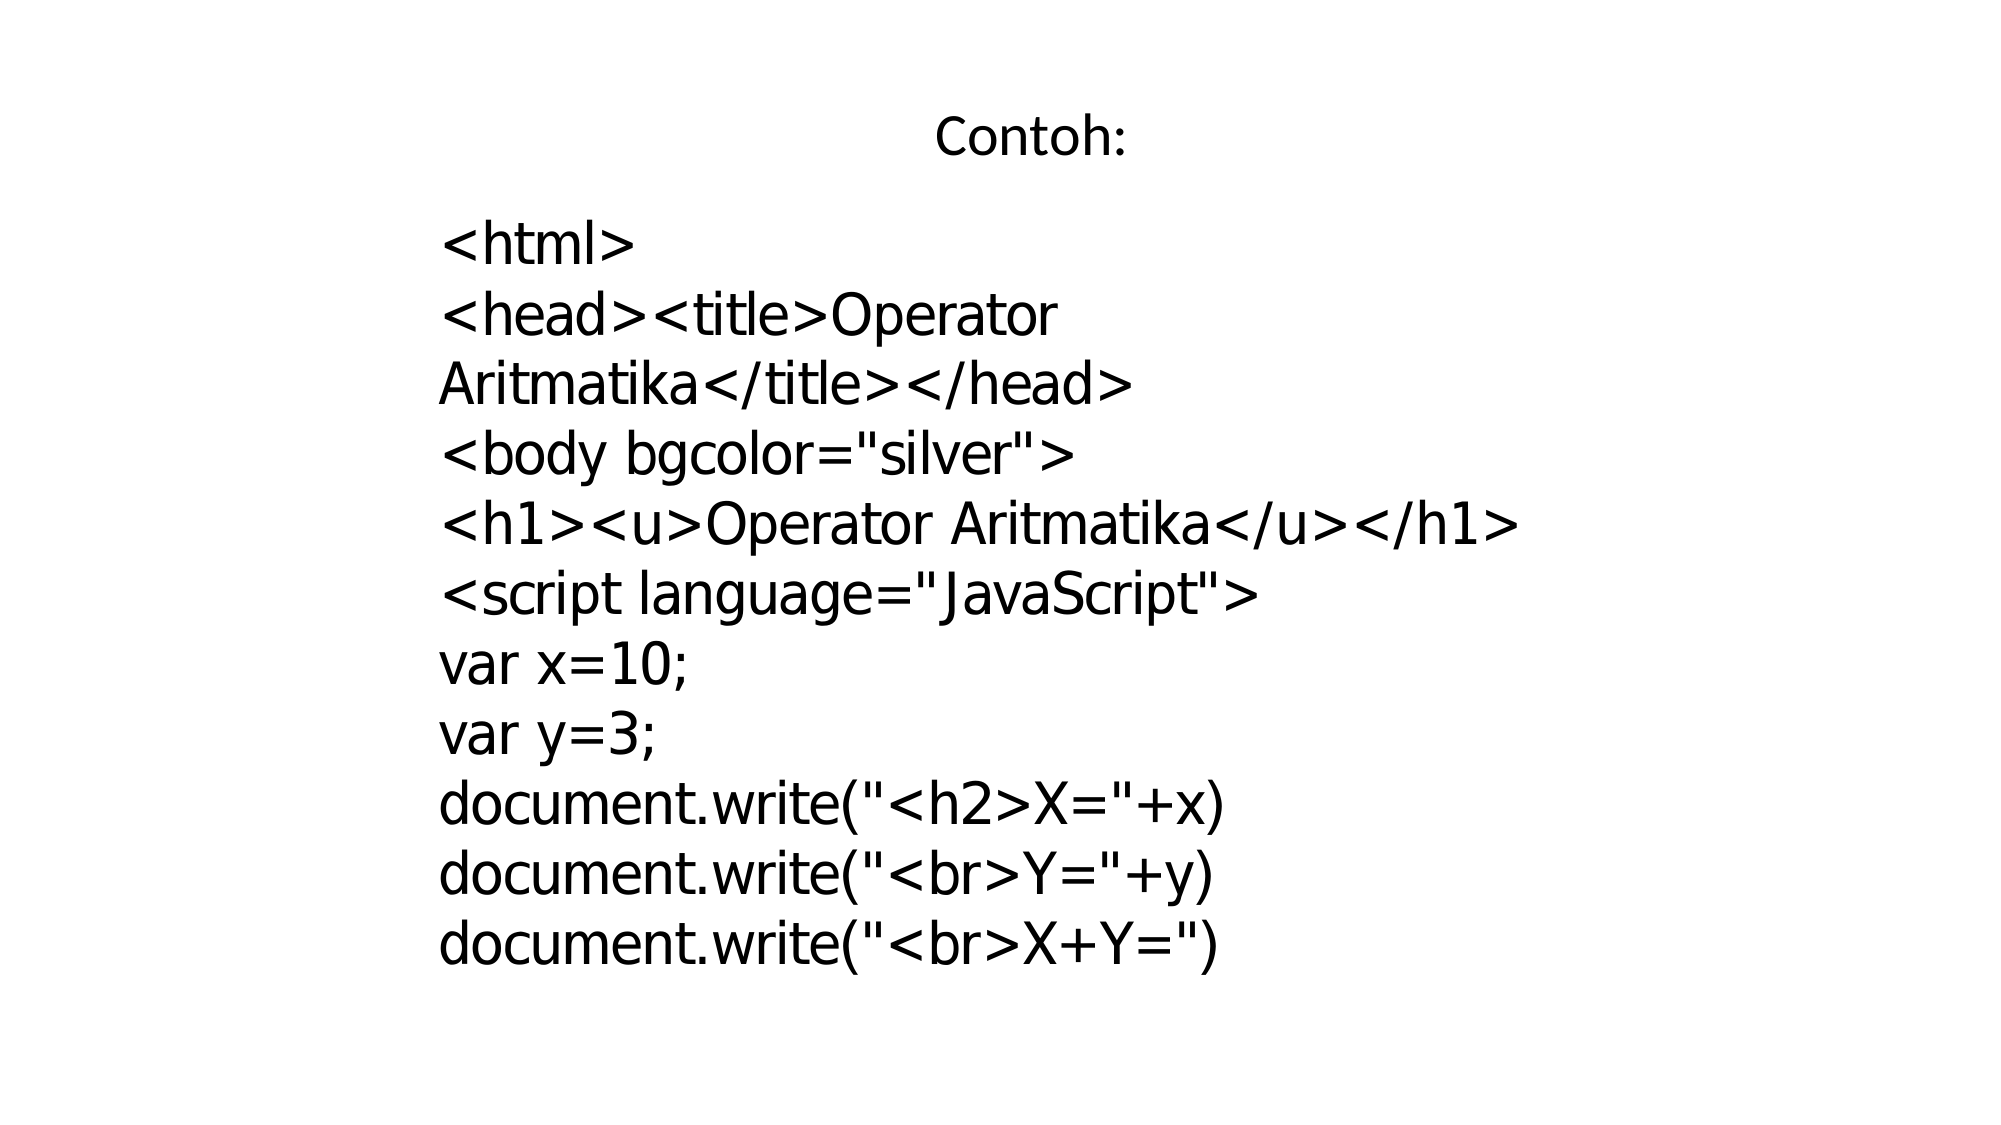

# Contoh:
<html>
<head><title>Operator Aritmatika</title></head>
<body bgcolor="silver">
<h1><u>Operator Aritmatika</u></h1>
<script language="JavaScript">
var x=10;
var y=3;
document.write("<h2>X="+x)
document.write("<br>Y="+y)
document.write("<br>X+Y=")